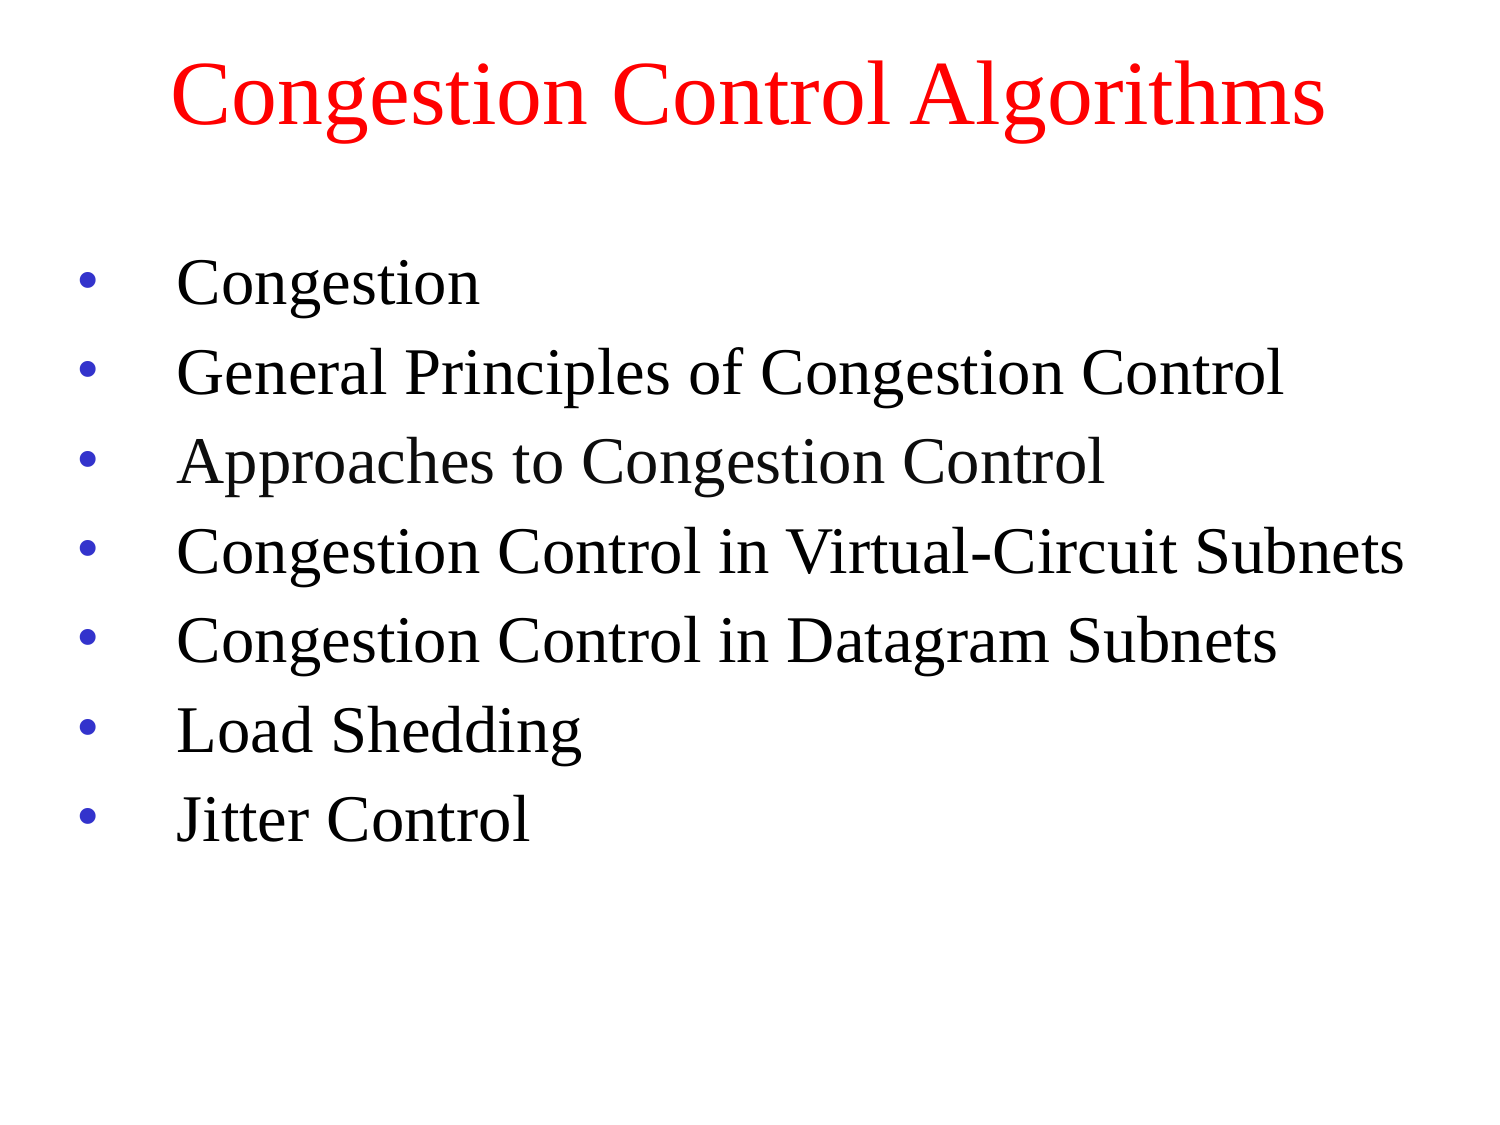

Congestion Control Algorithms
Congestion
General Principles of Congestion Control
Approaches to Congestion Control
Congestion Control in Virtual-Circuit Subnets
Congestion Control in Datagram Subnets
Load Shedding
Jitter Control